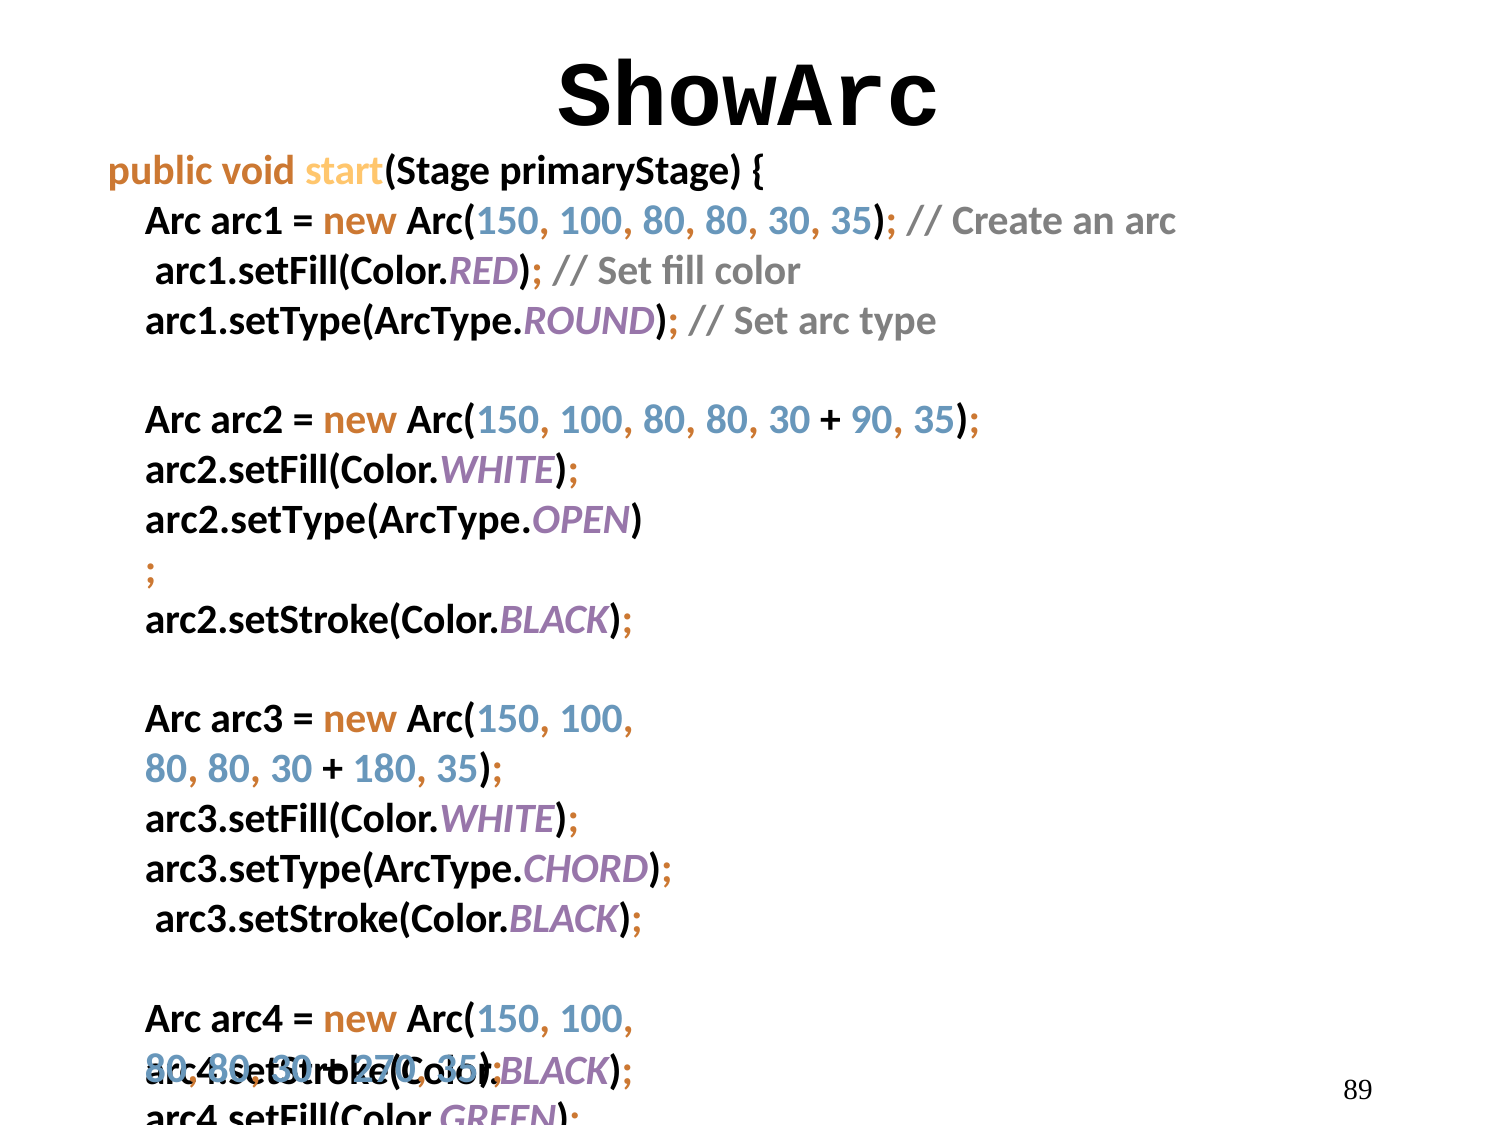

# ShowArc
public void start(Stage primaryStage) {
Arc arc1 = new Arc(150, 100, 80, 80, 30, 35); // Create an arc  arc1.setFill(Color.RED); // Set fill color  arc1.setType(ArcType.ROUND); // Set arc type

Arc arc2 = new Arc(150, 100, 80, 80, 30 + 90, 35);
arc2.setFill(Color.WHITE);  arc2.setType(ArcType.OPEN);  arc2.setStroke(Color.BLACK);

Arc arc3 = new Arc(150, 100, 80, 80, 30 + 180, 35);
arc3.setFill(Color.WHITE);  arc3.setType(ArcType.CHORD);  arc3.setStroke(Color.BLACK);

Arc arc4 = new Arc(150, 100, 80, 80, 30 + 270, 35);
arc4.setFill(Color.GREEN);  arc4.setType(ArcType.CHORD);
arc4.setStroke(Color.BLACK);
89